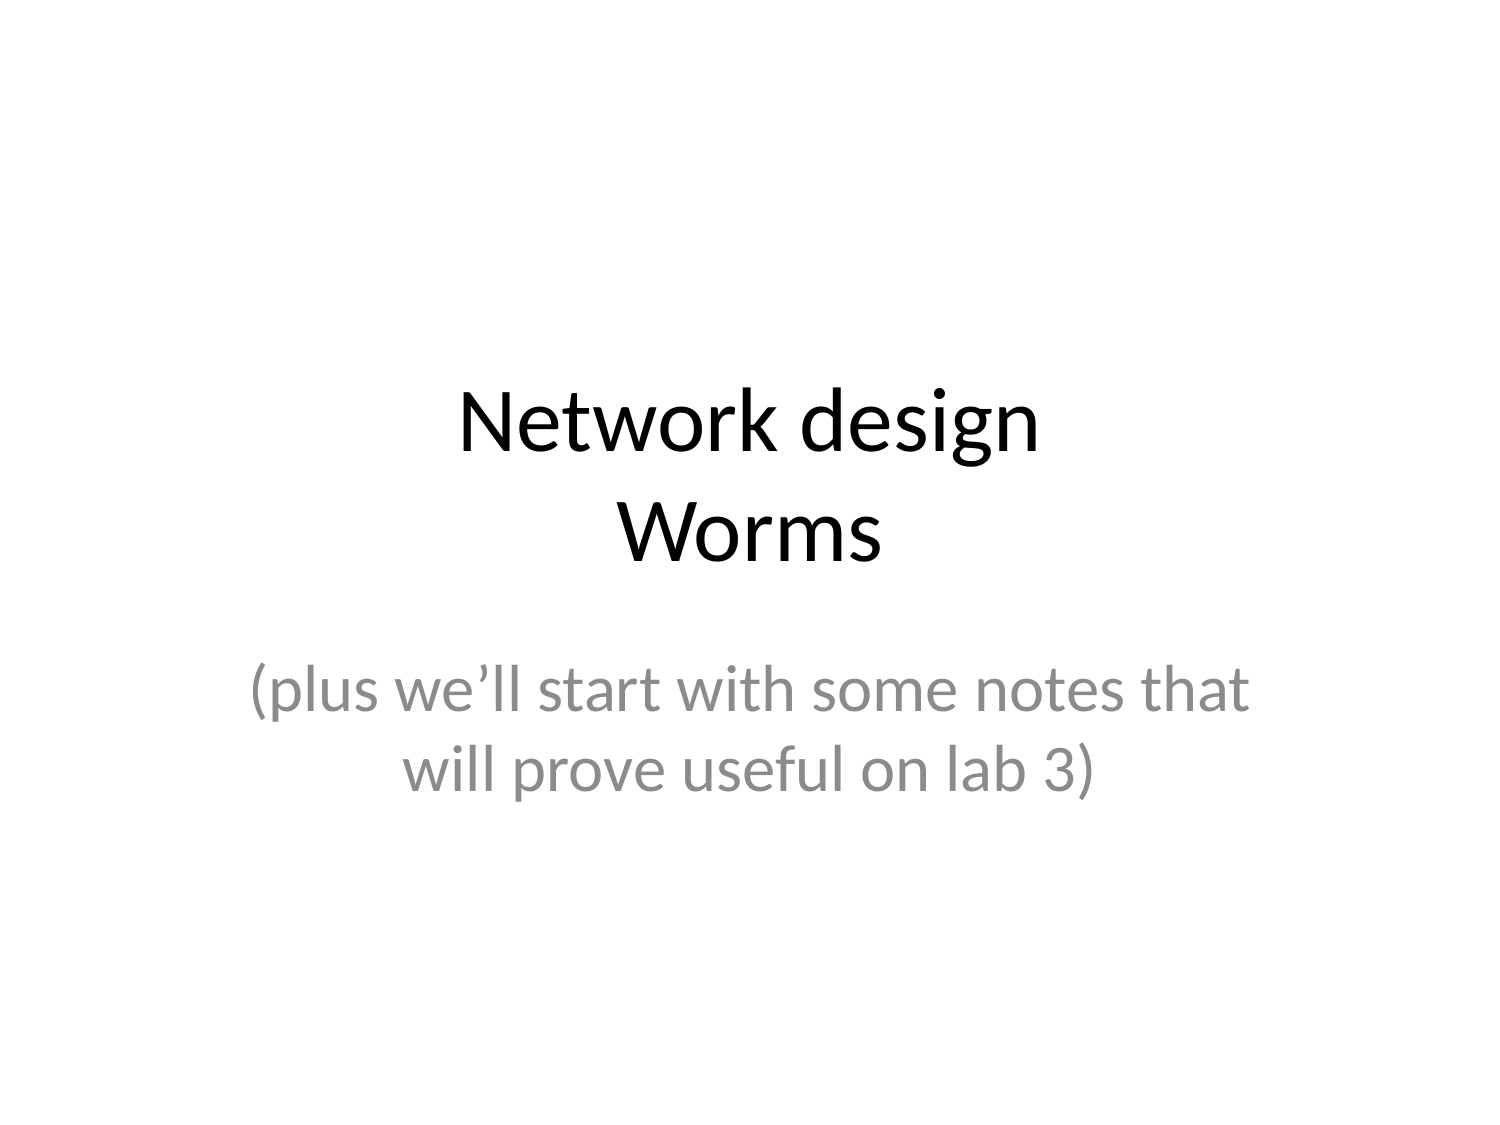

# Network design Worms
(plus we’ll start with some notes that will prove useful on lab 3)